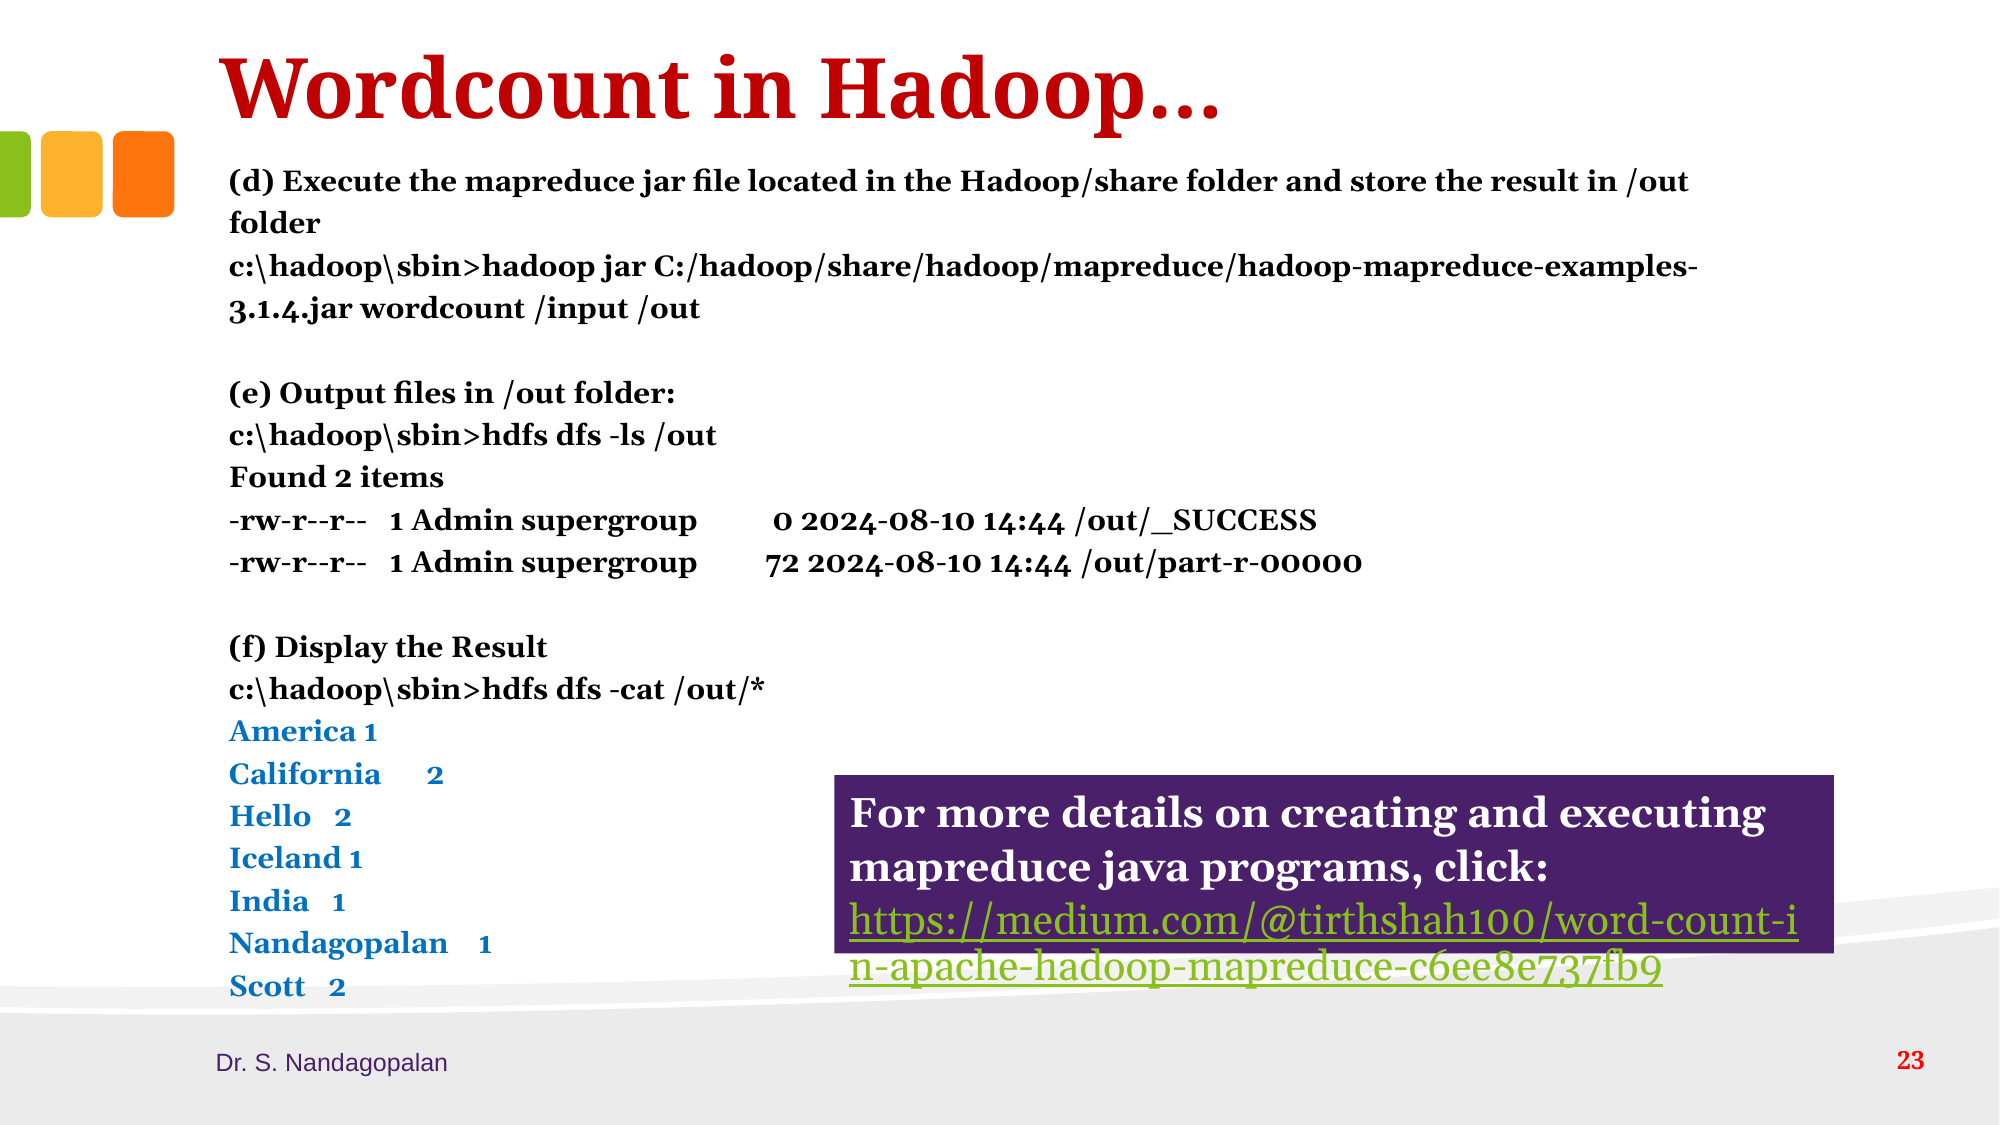

# Wordcount in Hadoop…
(d) Execute the mapreduce jar file located in the Hadoop/share folder and store the result in /out folder
c:\hadoop\sbin>hadoop jar C:/hadoop/share/hadoop/mapreduce/hadoop-mapreduce-examples-3.1.4.jar wordcount /input /out

(e) Output files in /out folder:
c:\hadoop\sbin>hdfs dfs -ls /out
Found 2 items
-rw-r--r--   1 Admin supergroup          0 2024-08-10 14:44 /out/_SUCCESS
-rw-r--r--   1 Admin supergroup         72 2024-08-10 14:44 /out/part-r-00000

(f) Display the Result
c:\hadoop\sbin>hdfs dfs -cat /out/*
America 1
California      2
Hello   2
Iceland 1
India   1
Nandagopalan    1
Scott   2

For more details on creating and executing mapreduce java programs, click:
https://medium.com/@tirthshah100/word-count-in-apache-hadoop-mapreduce-c6ee8e737fb9
Dr. S. Nandagopalan
23